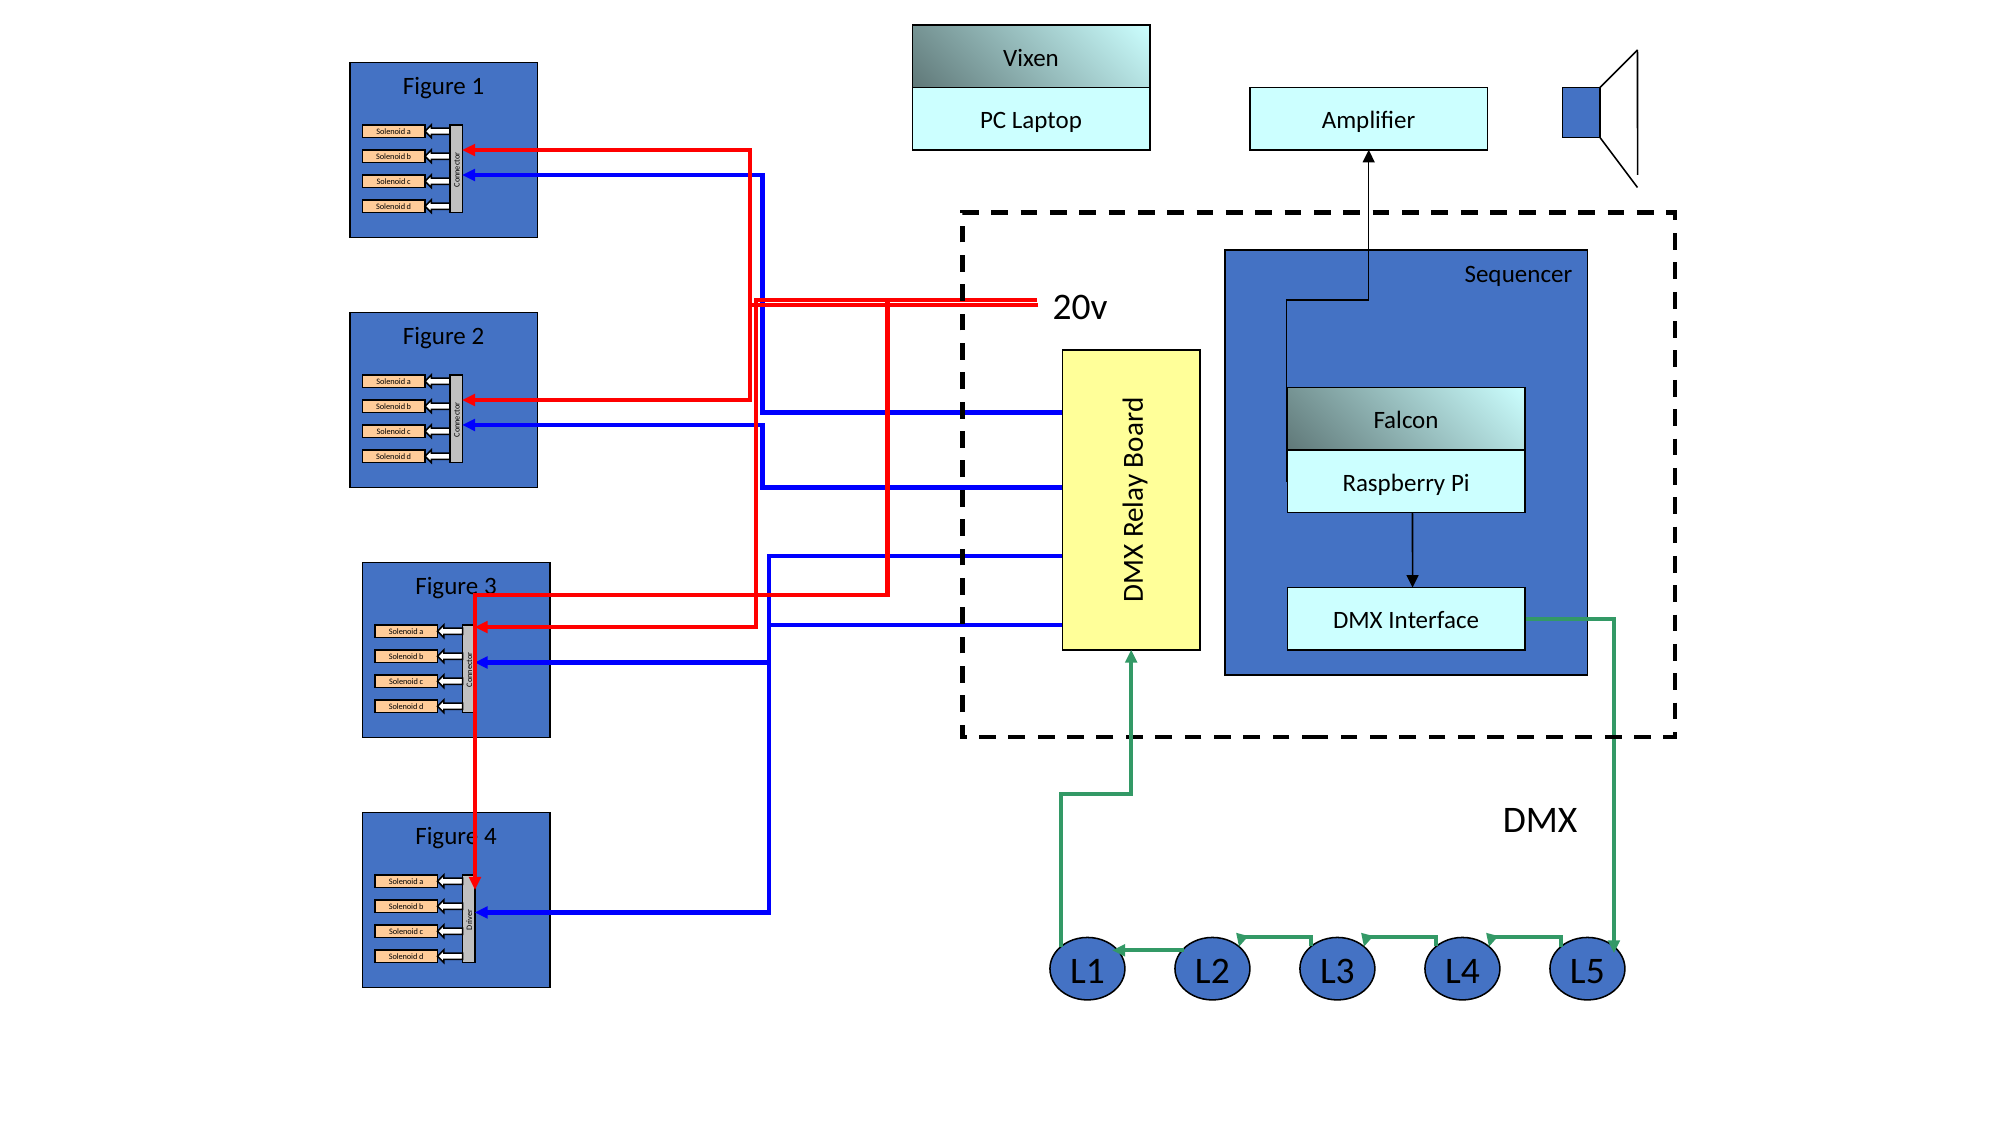

Vixen

Figure 1
PC Laptop
Amplifier

Solenoid a

Solenoid b

Connector
Solenoid c

Solenoid d

Sequencer
20v
Figure 2
Solenoid a

Falcon
Solenoid b

Connector
Solenoid c

DMX Relay Board
Solenoid d

Raspberry Pi

Figure 3
DMX Interface
Solenoid a

Solenoid b

Connector
Solenoid c

Solenoid d

DMX
Figure 4
Solenoid a

Solenoid b

Driver
Solenoid c

L1
L2
L3
L4
L5
Solenoid d